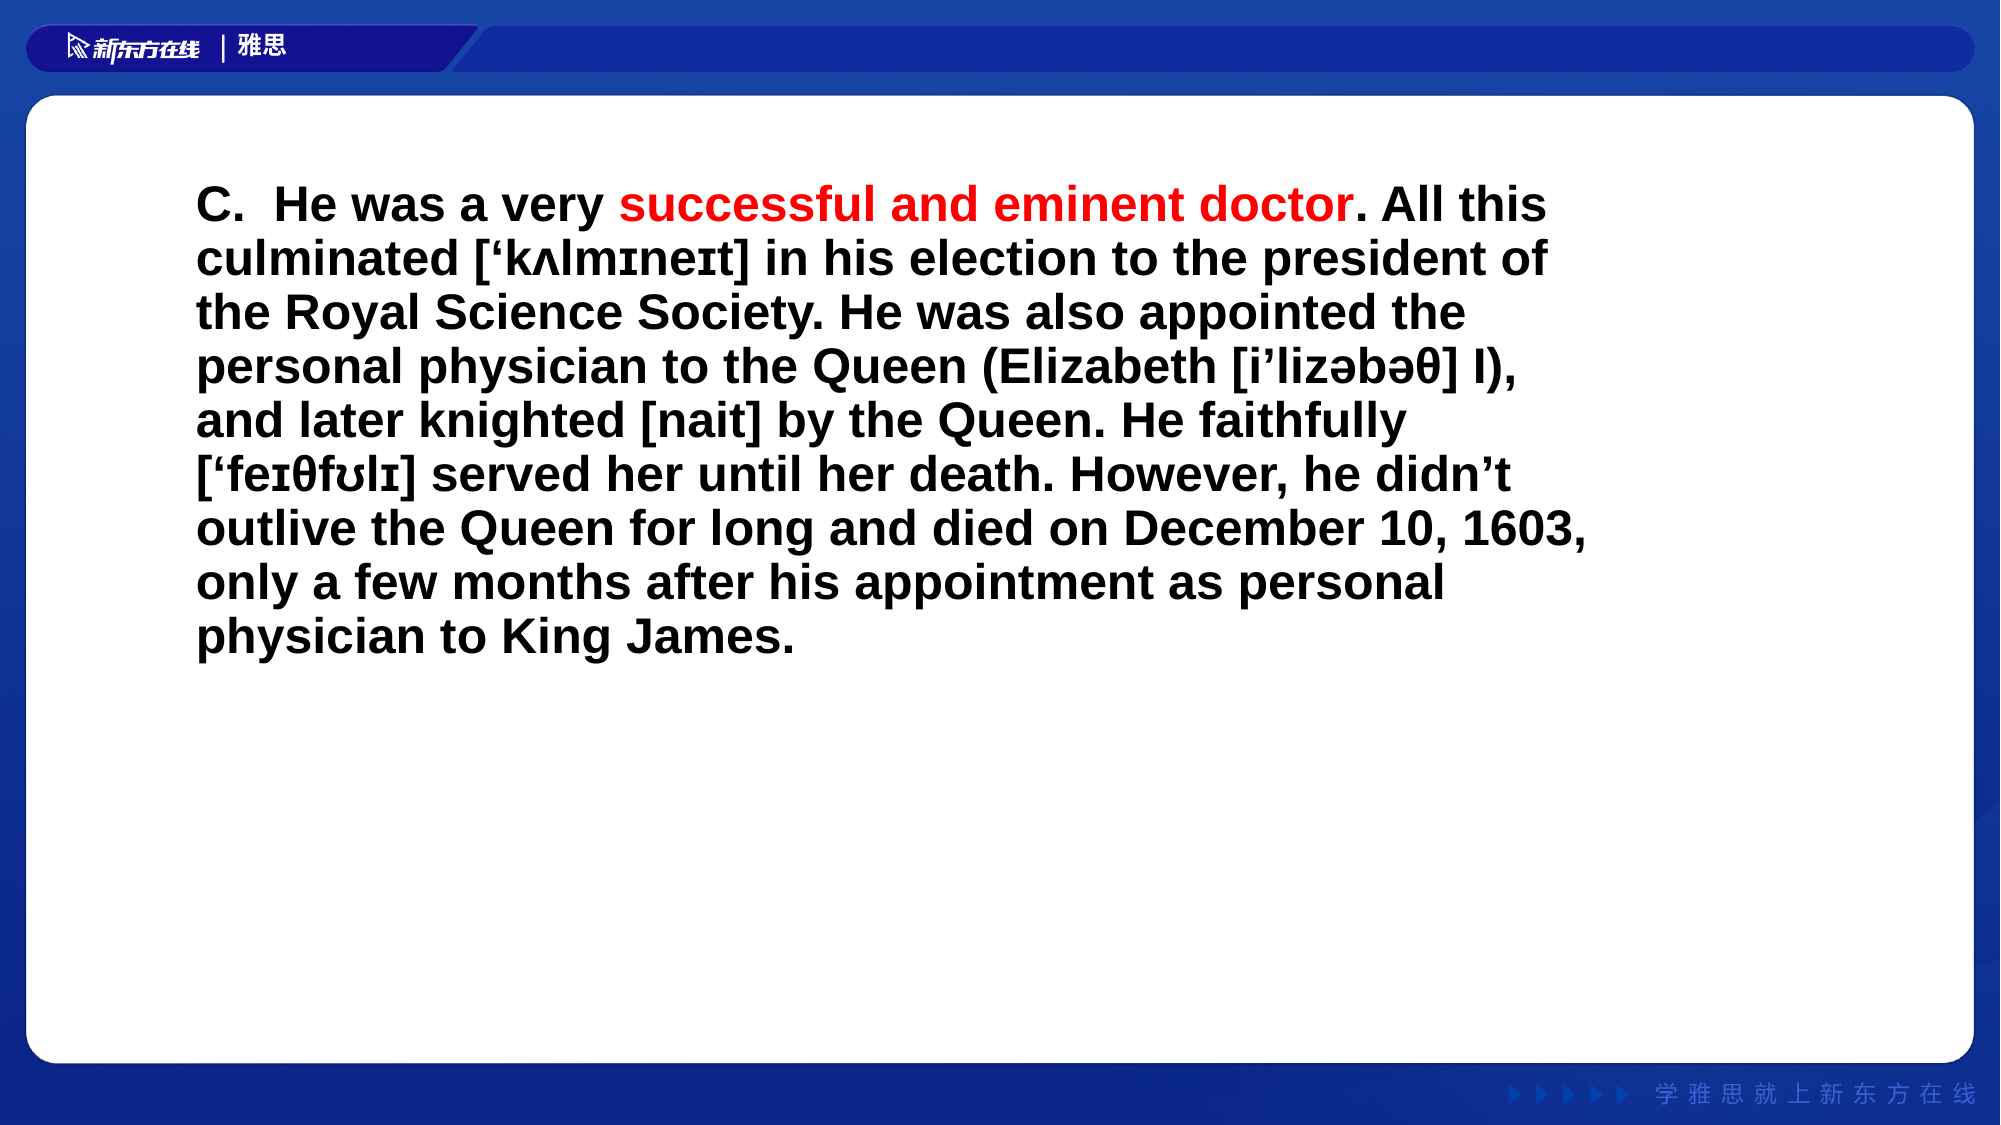

C.  He was a very successful and eminent doctor. All this culminated [‘kʌlmɪneɪt] in his election to the president of the Royal Science Society. He was also appointed the personal physician to the Queen (Elizabeth [i’lizəbəθ] I), and later knighted [nait] by the Queen. He faithfully [‘feɪθfʊlɪ] served her until her death. However, he didn’t outlive the Queen for long and died on December 10, 1603, only a few months after his appointment as personal physician to King James.
#